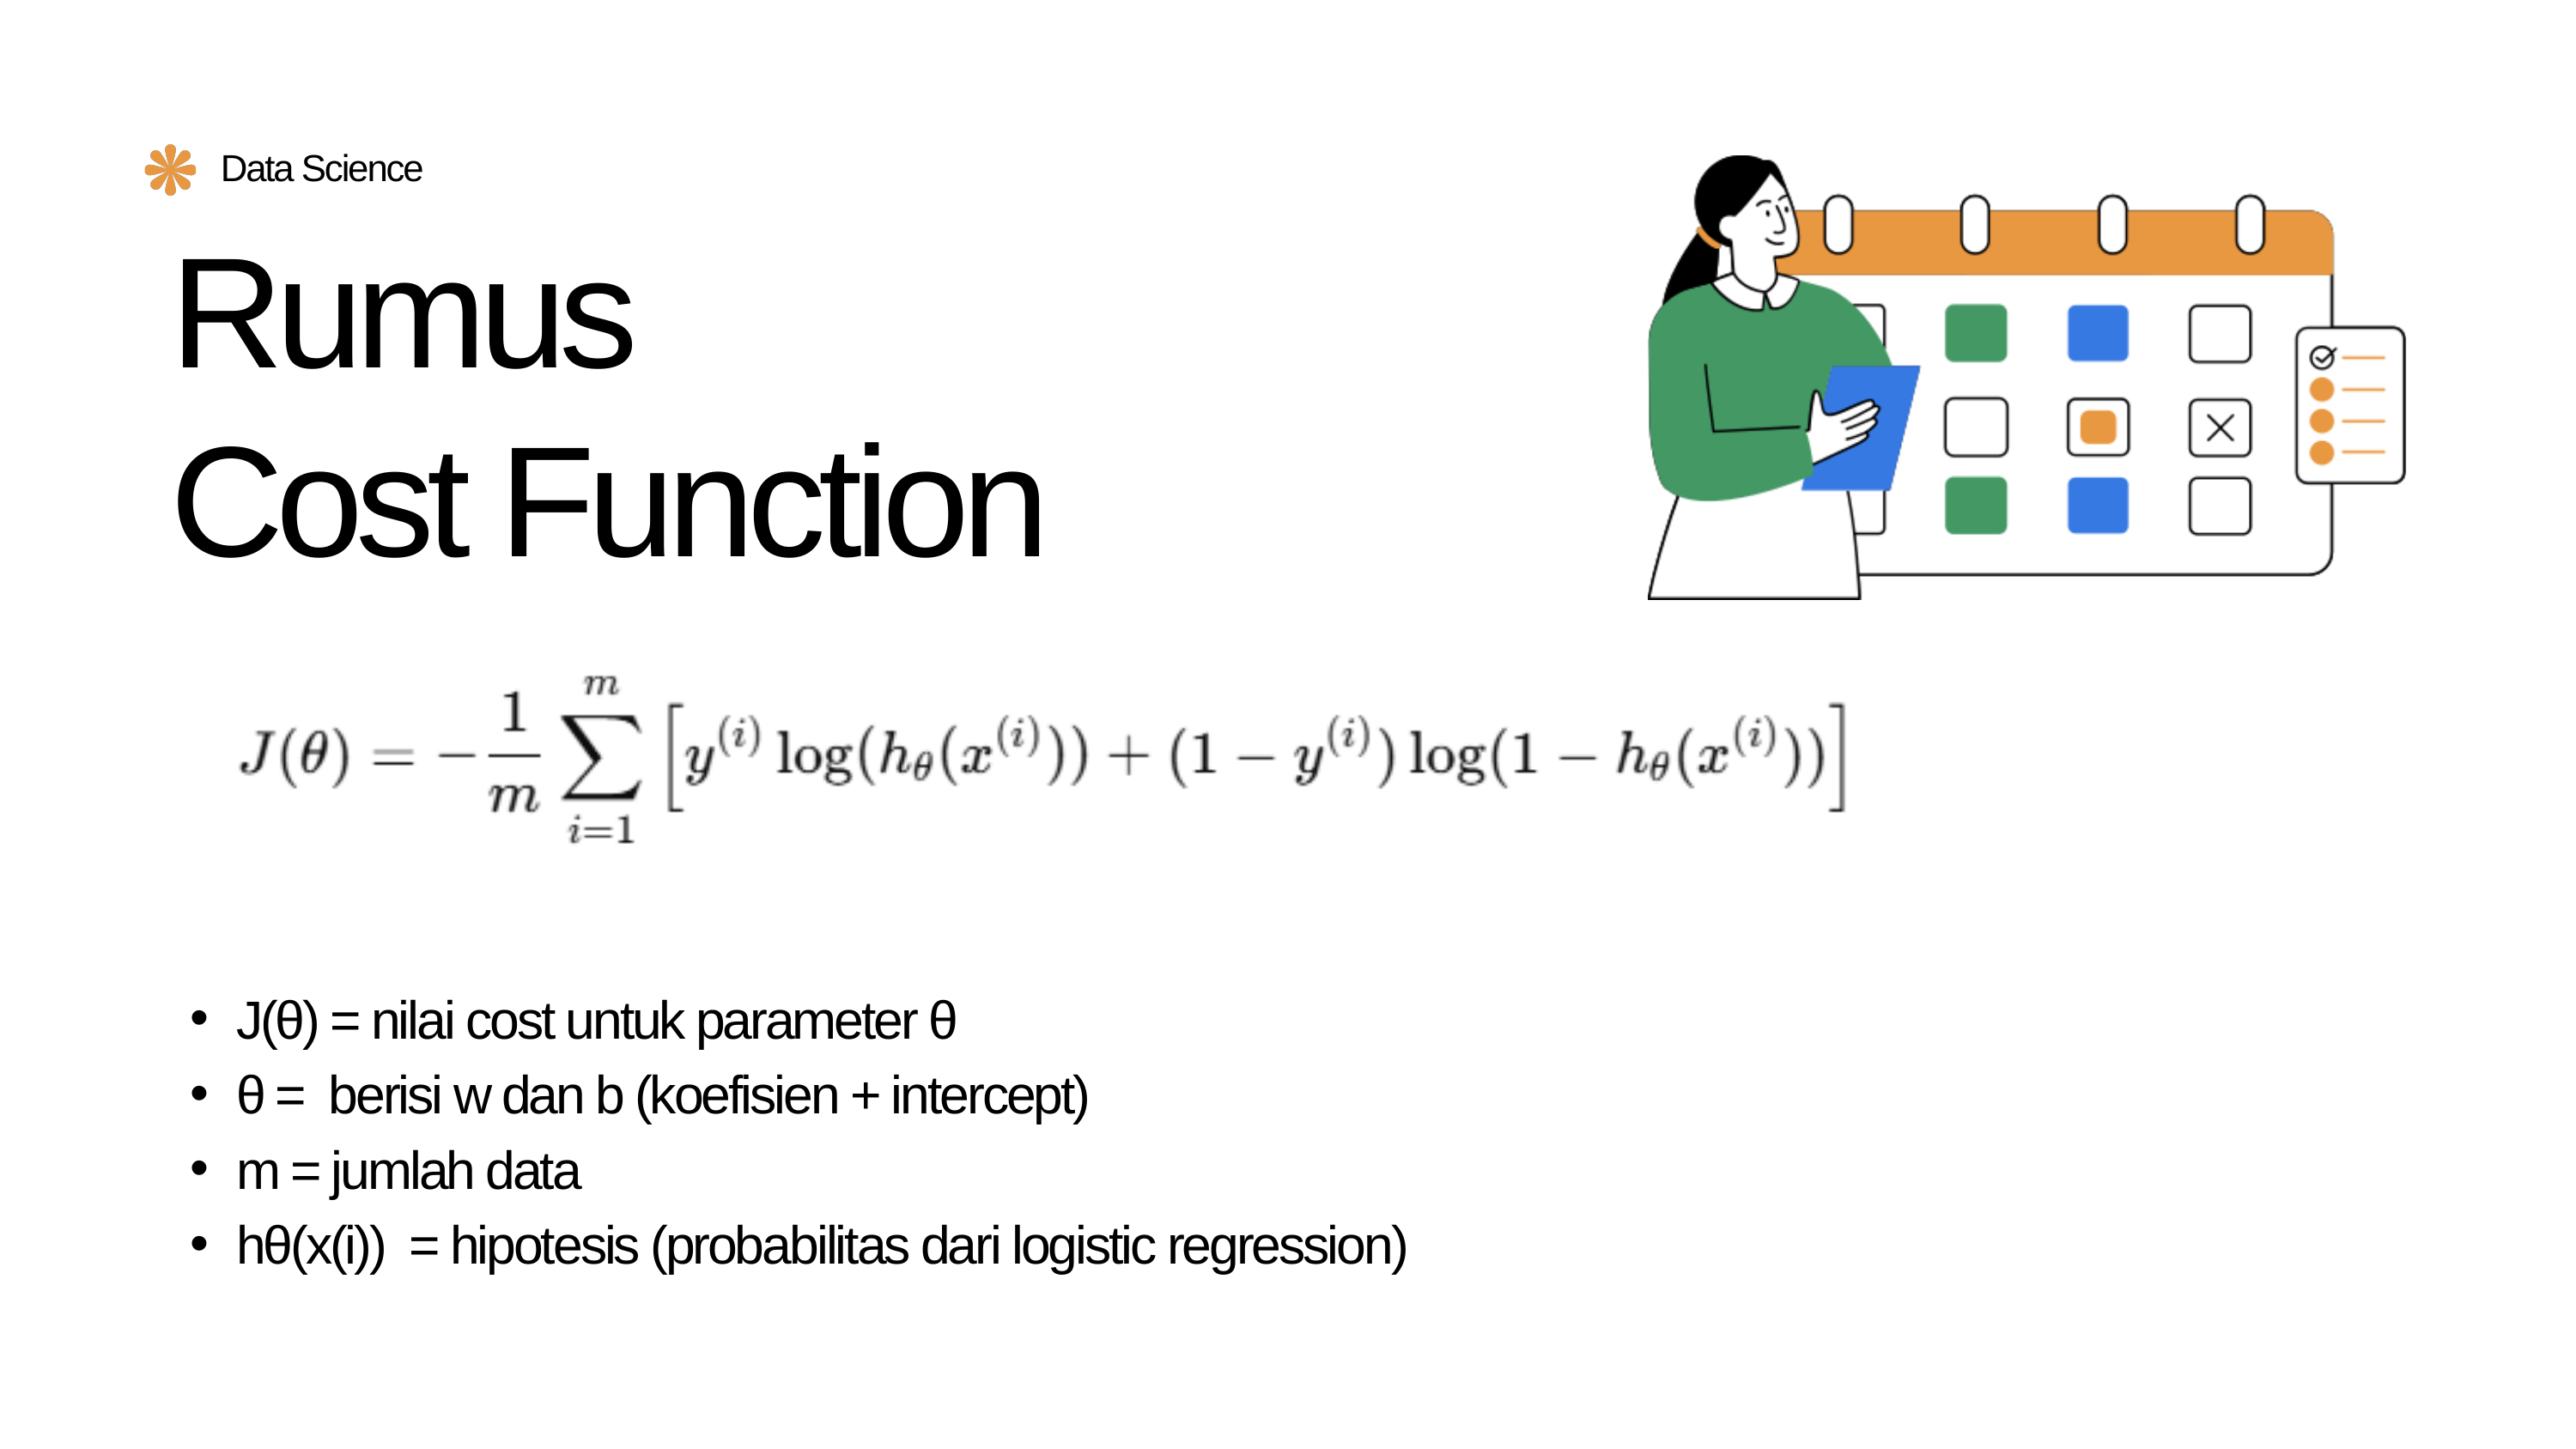

Data Science
Rumus
Cost Function

J(θ) = nilai cost untuk parameter θ
θ =  berisi w dan b (koefisien + intercept)
m = jumlah data
hθ(x(i))  = hipotesis (probabilitas dari logistic regression)